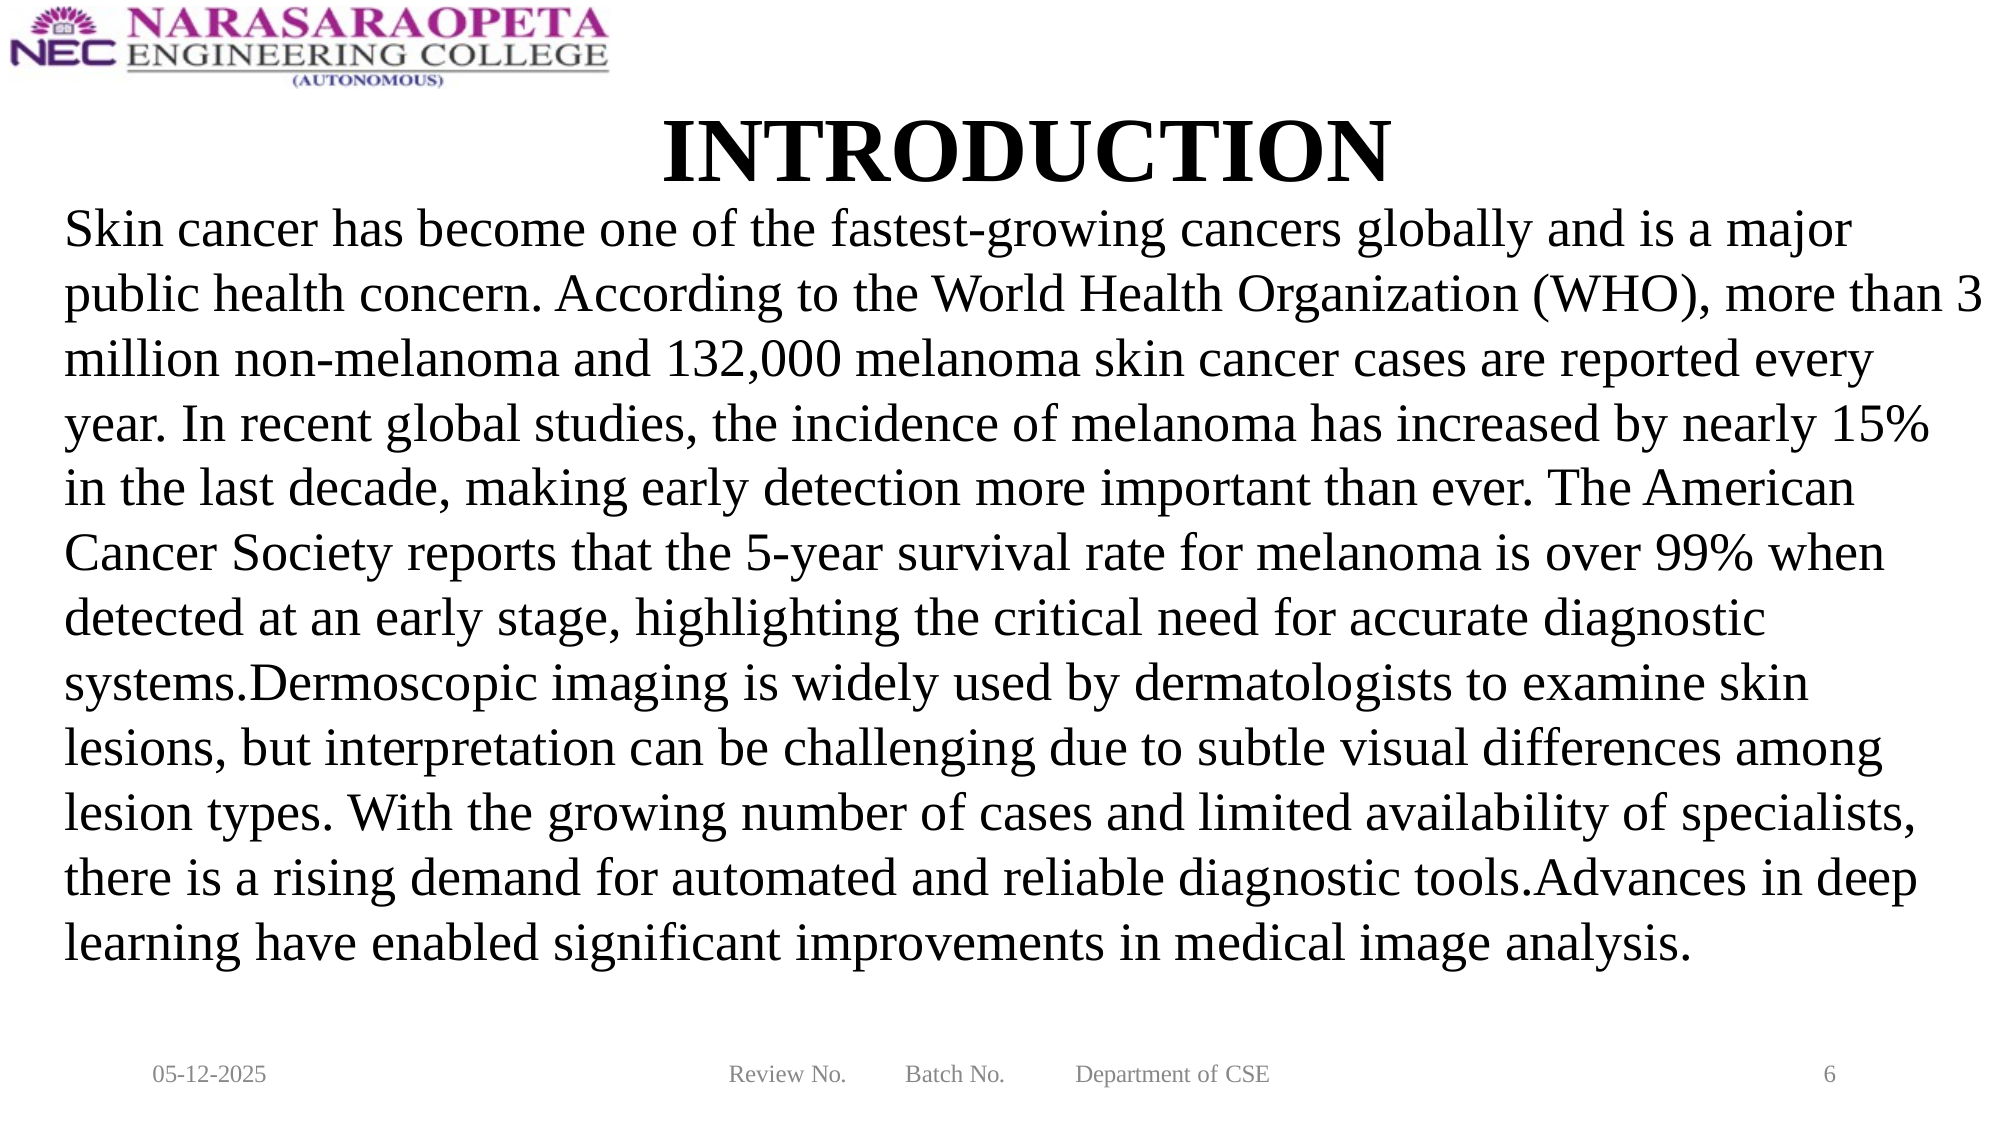

# INTRODUCTION
Skin cancer has become one of the fastest-growing cancers globally and is a major public health concern. According to the World Health Organization (WHO), more than 3 million non-melanoma and 132,000 melanoma skin cancer cases are reported every year. In recent global studies, the incidence of melanoma has increased by nearly 15% in the last decade, making early detection more important than ever. The American Cancer Society reports that the 5-year survival rate for melanoma is over 99% when detected at an early stage, highlighting the critical need for accurate diagnostic systems.Dermoscopic imaging is widely used by dermatologists to examine skin lesions, but interpretation can be challenging due to subtle visual differences among lesion types. With the growing number of cases and limited availability of specialists, there is a rising demand for automated and reliable diagnostic tools.Advances in deep learning have enabled significant improvements in medical image analysis.
05-12-2025

Review No.
Batch No.
Department of CSE
6